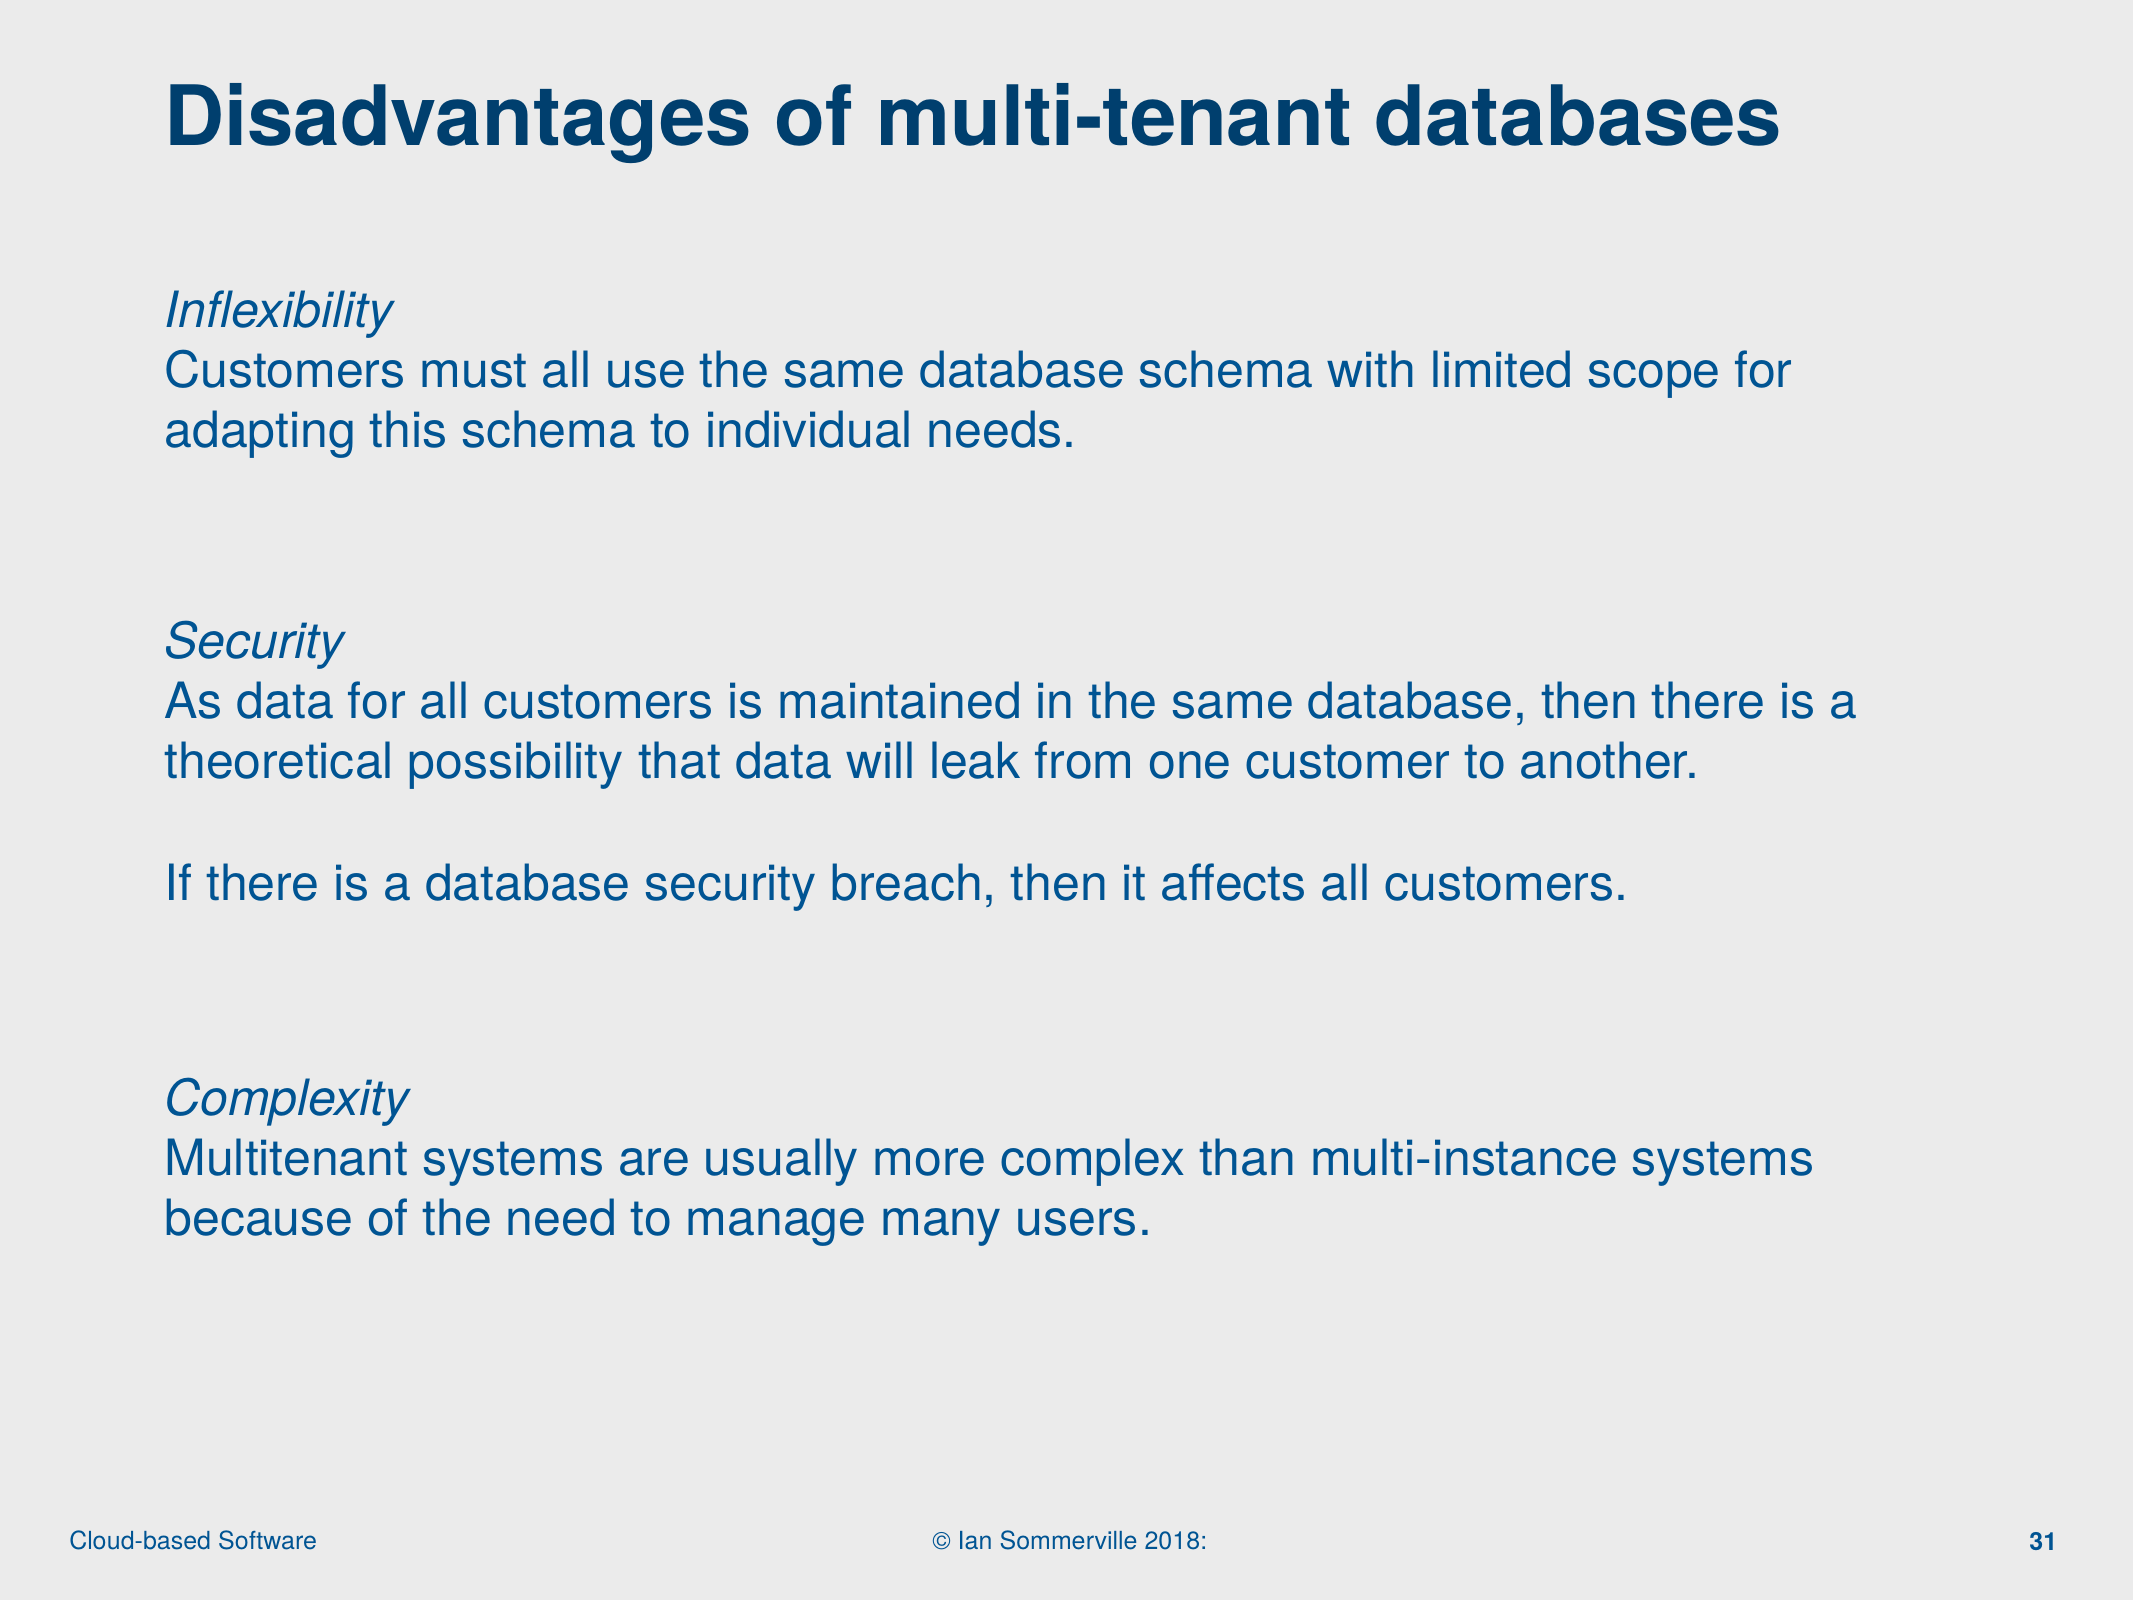

# Disadvantages of multi-tenant databases
Inflexibility
Customers must all use the same database schema with limited scope for adapting this schema to individual needs.

Security
As data for all customers is maintained in the same database, then there is a theoretical possibility that data will leak from one customer to another.
If there is a database security breach, then it affects all customers.

Complexity
Multitenant systems are usually more complex than multi-instance systems because of the need to manage many users.
31